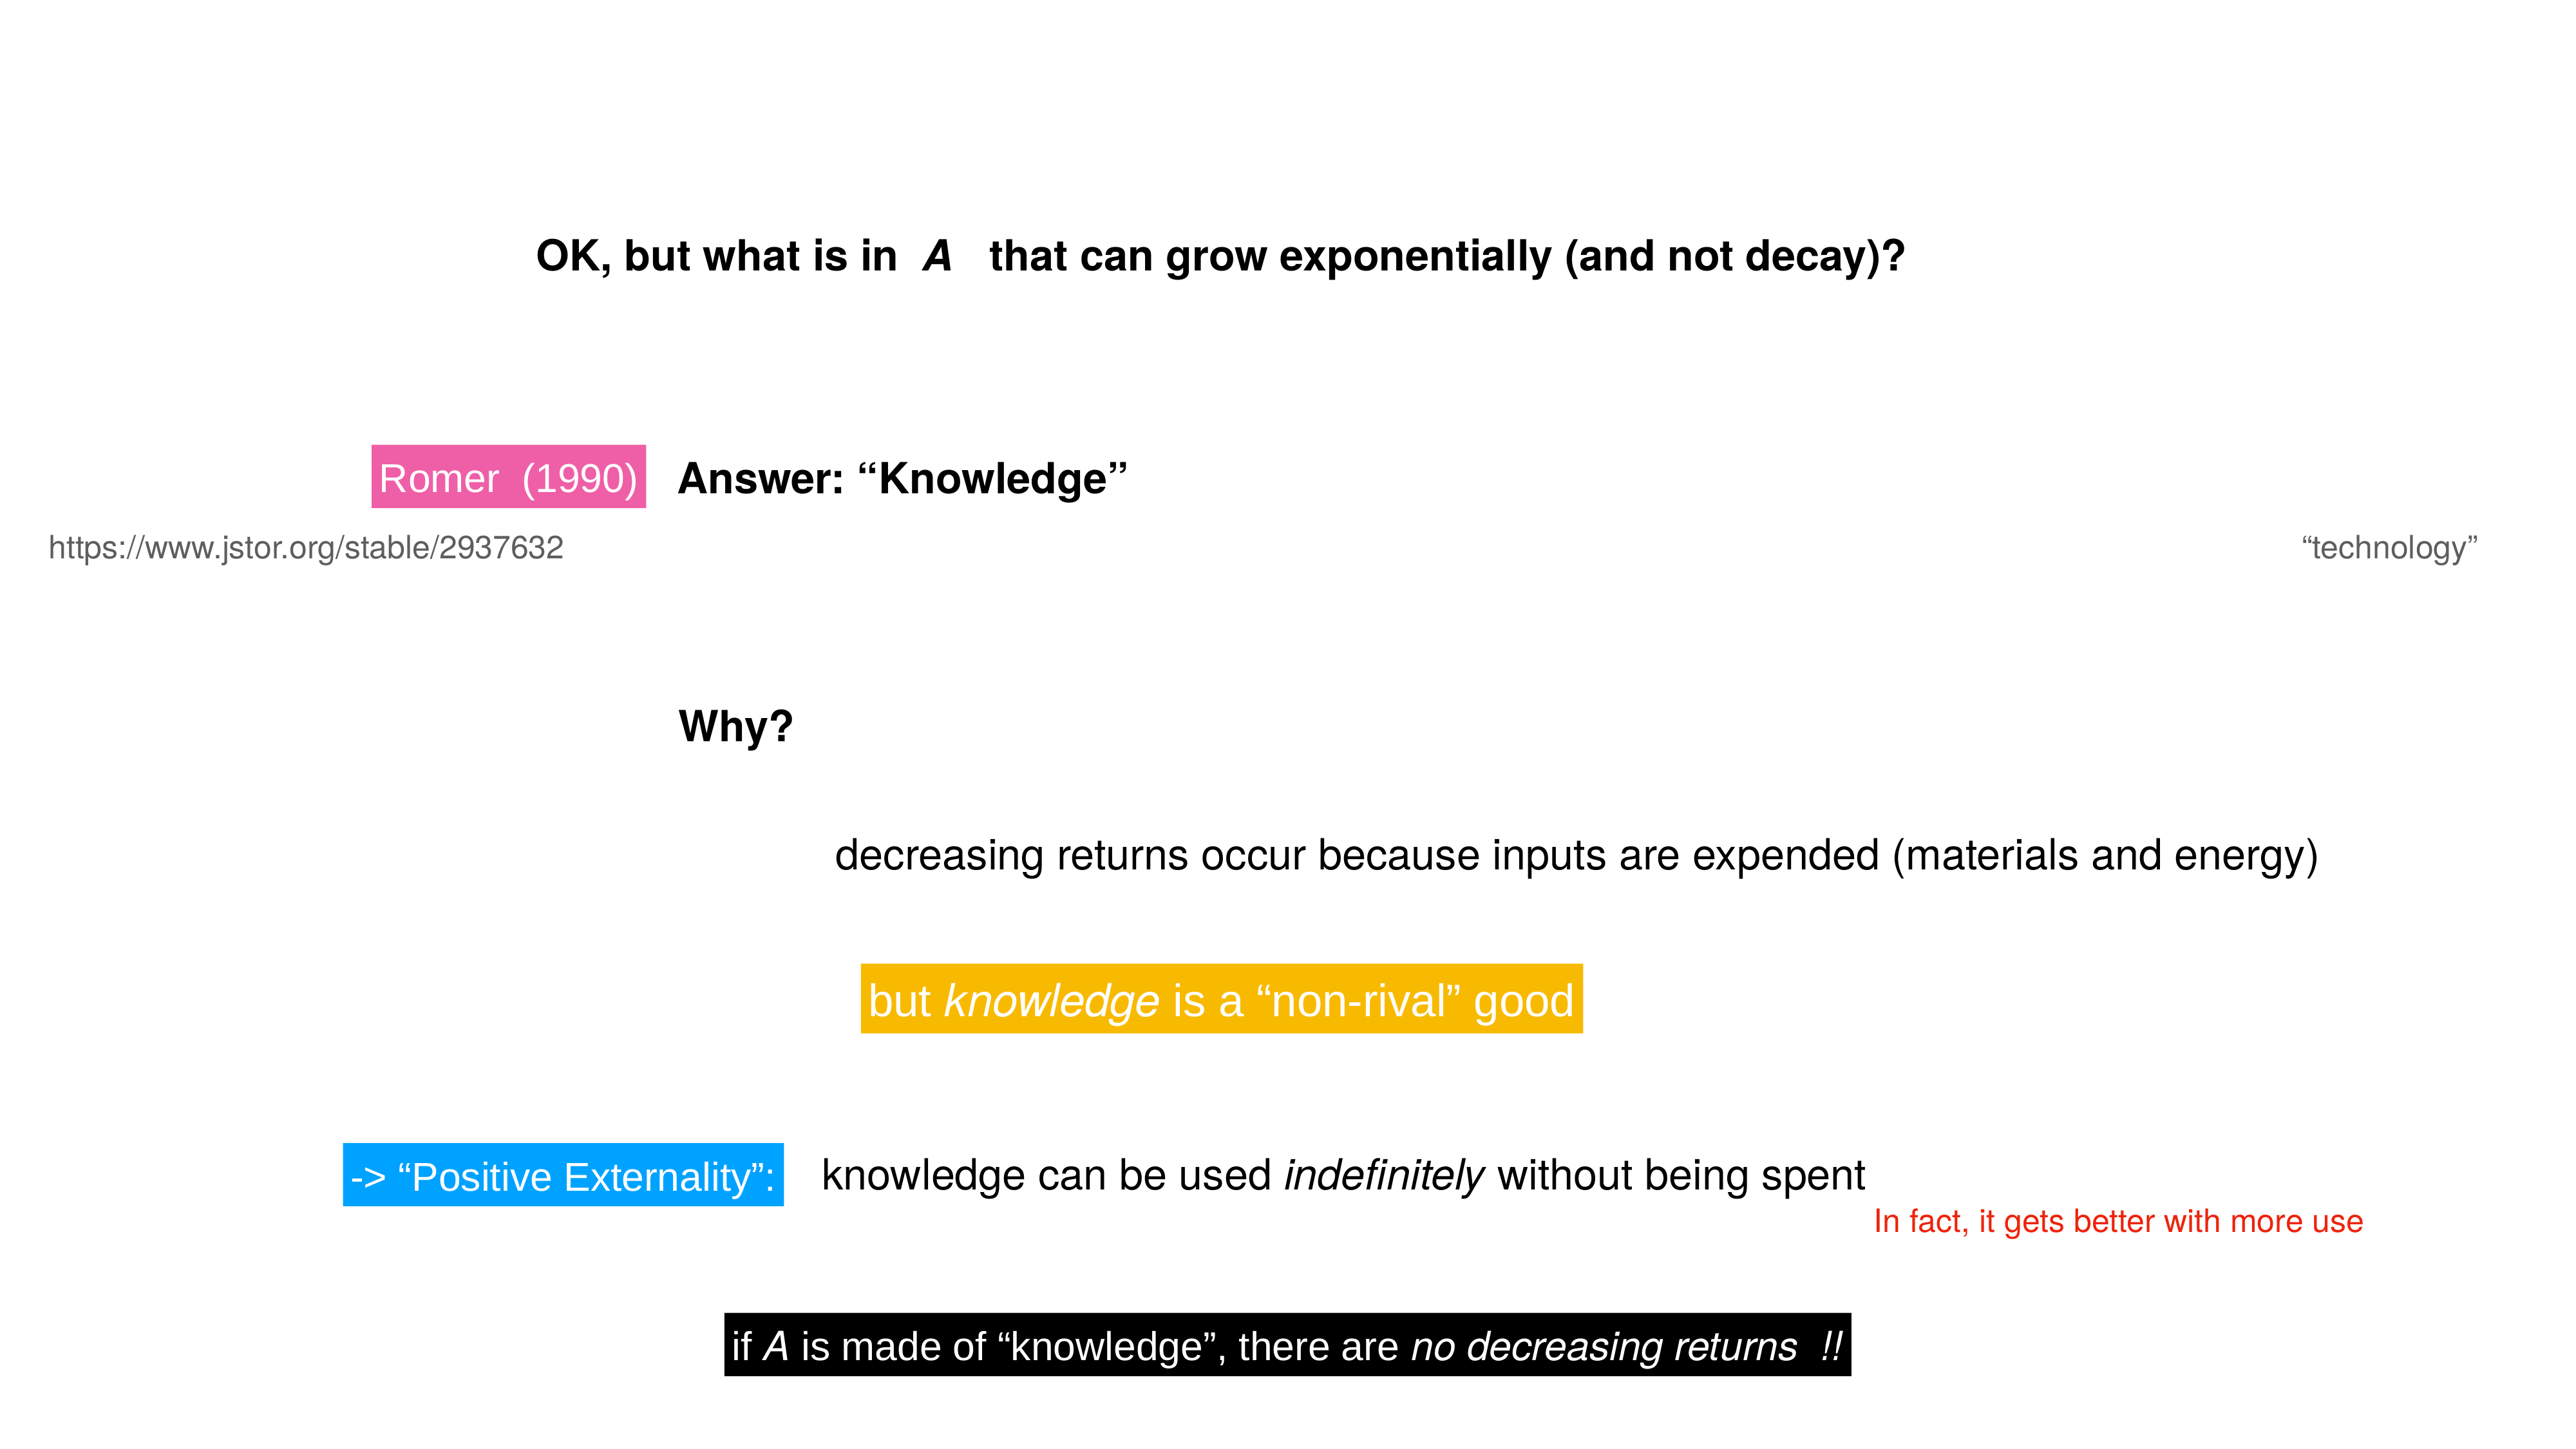

OK, but what is in  A   that can grow exponentially (and not decay)?
Answer: “Knowledge”
Romer  (1990)
https://www.jstor.org/stable/2937632
“technology”
Why?
decreasing returns occur because inputs are expended (materials and energy)
but knowledge is a “non-rival” good
knowledge can be used indefinitely without being spent
-> “Positive Externality”:
In fact, it gets better with more use
if A is made of “knowledge”, there are no decreasing returns  !!